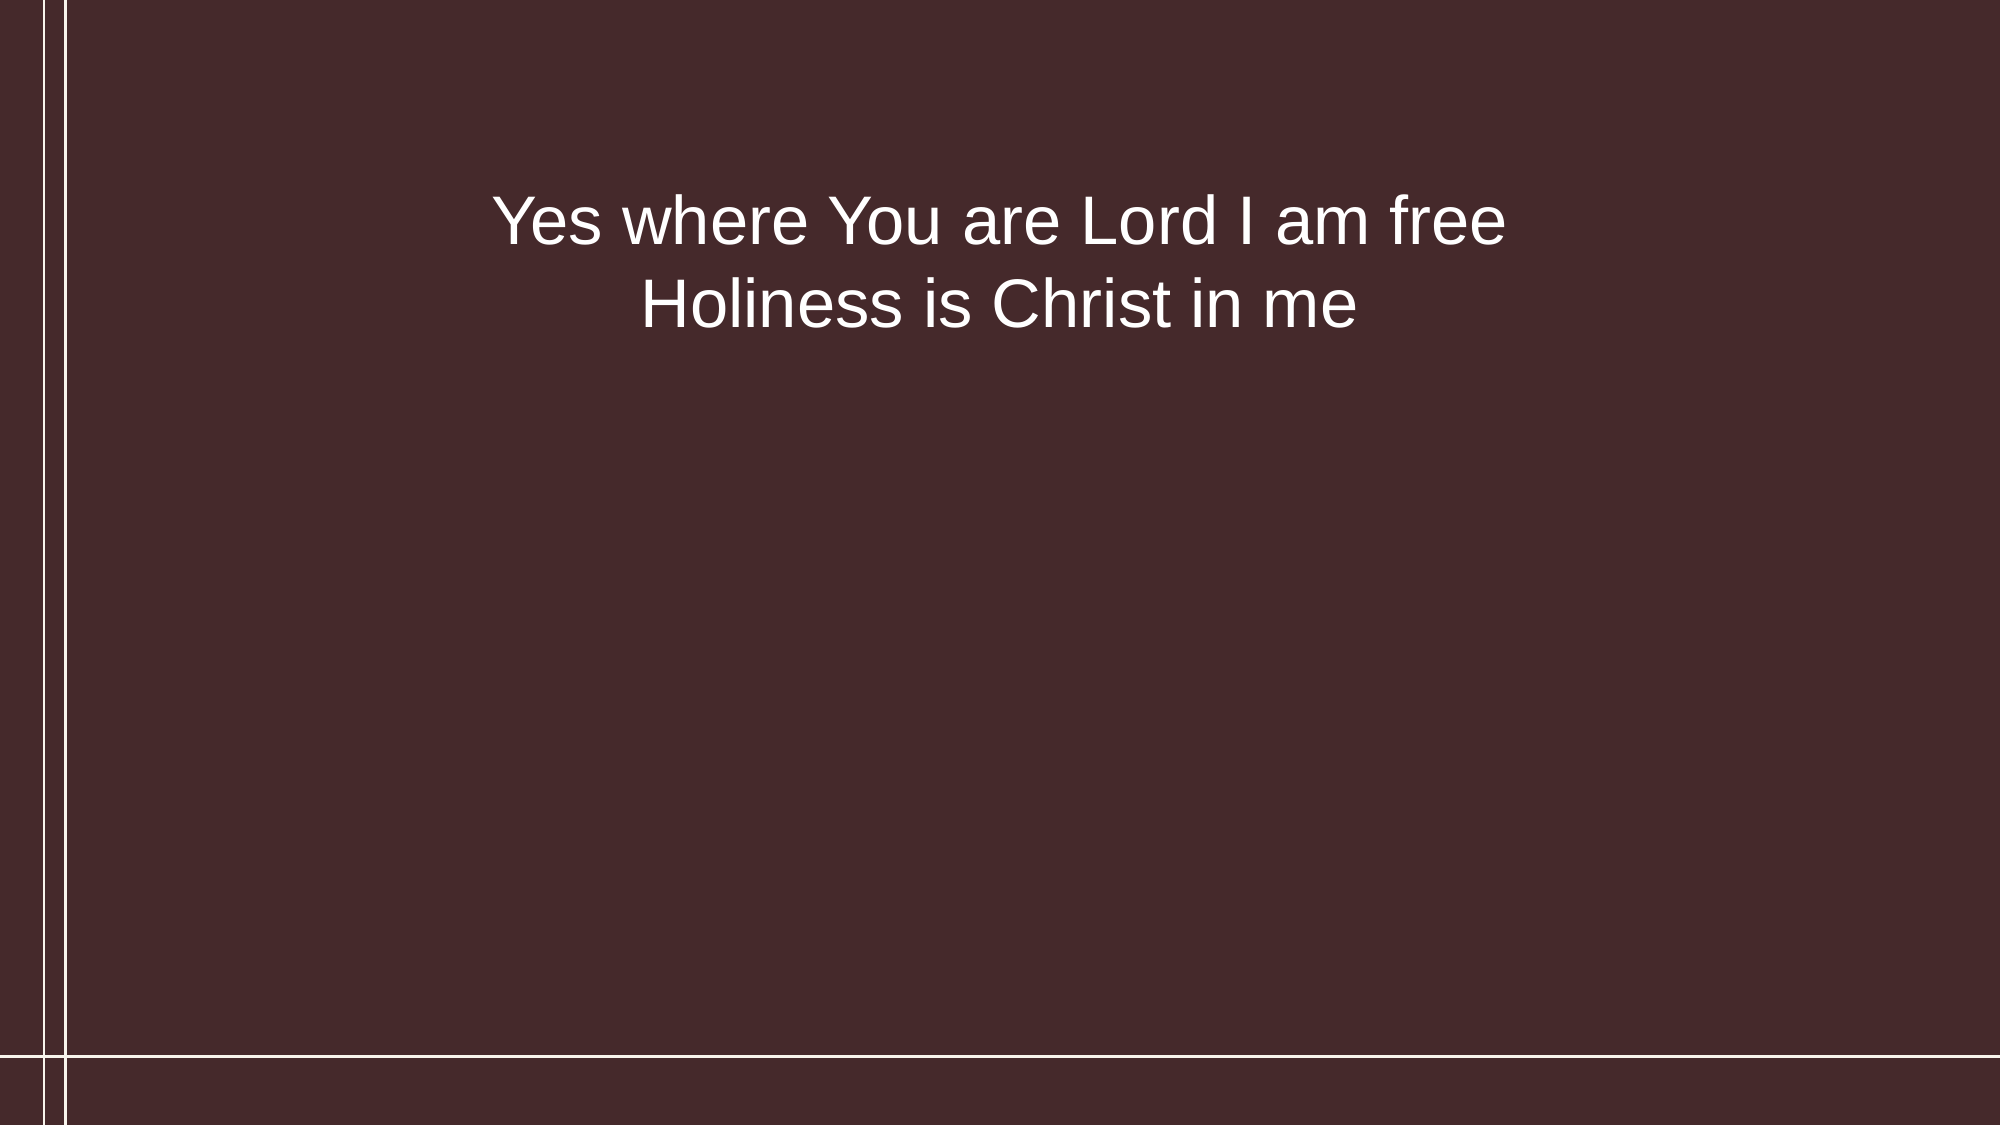

Yes where You are Lord I am free
Holiness is Christ in me